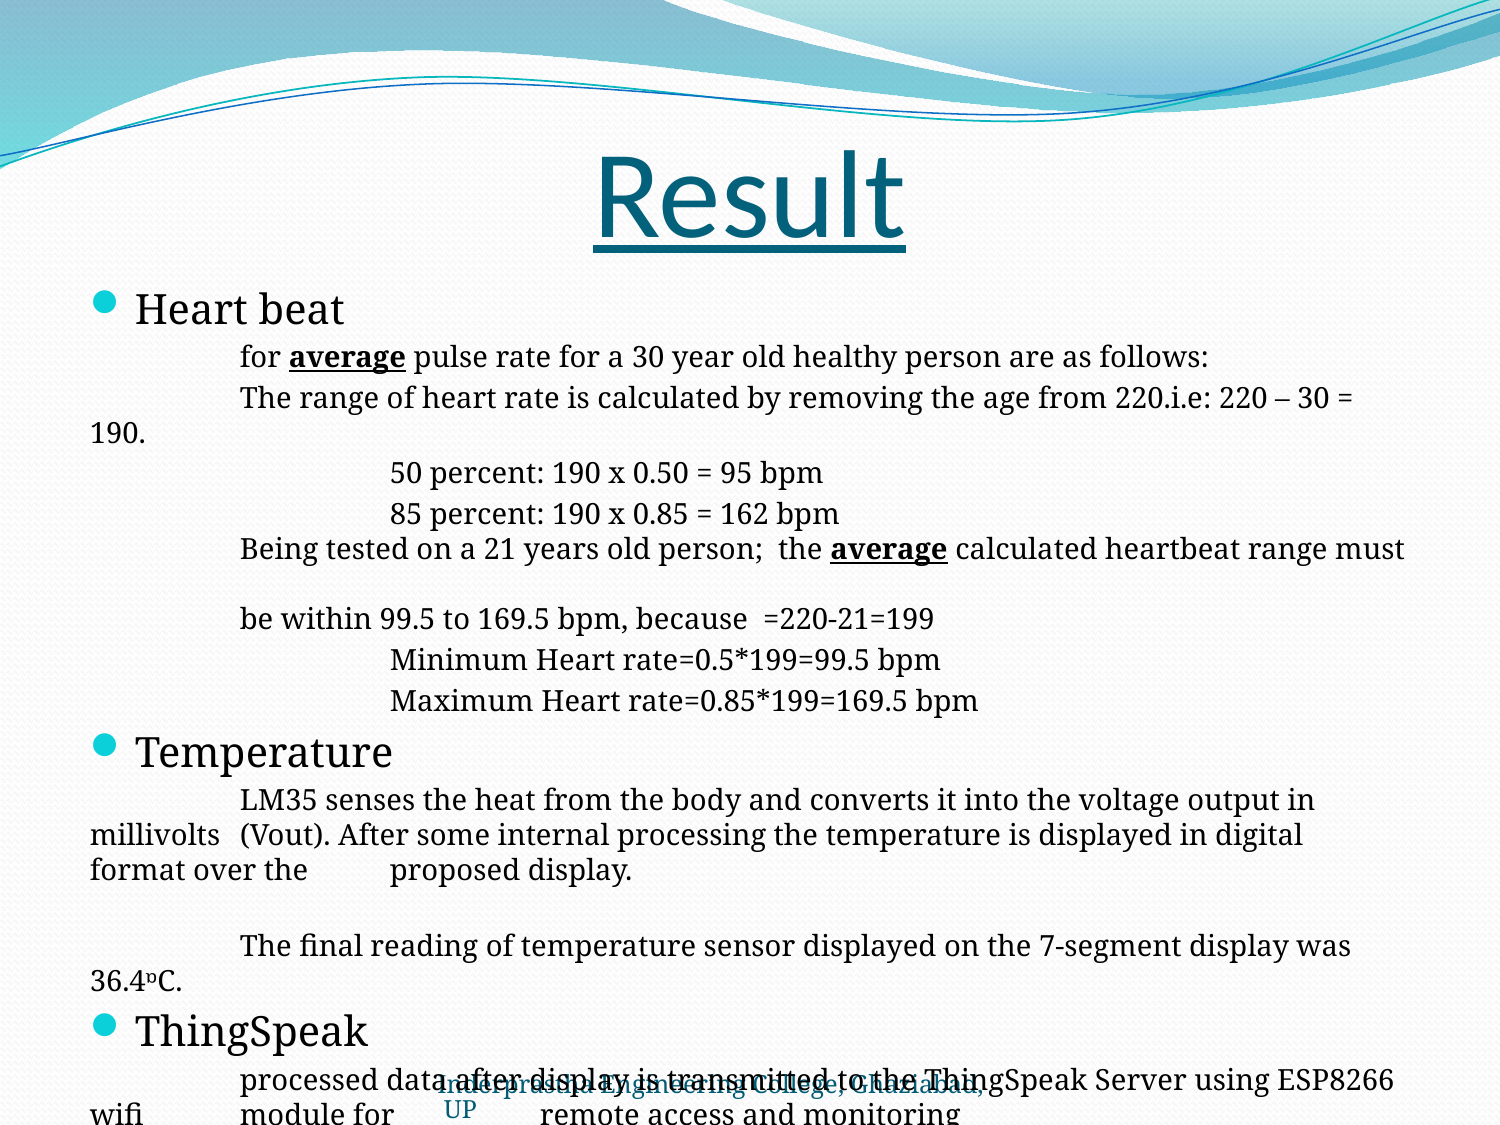

# Result
Heart beat
	for average pulse rate for a 30 year old healthy person are as follows:
	The range of heart rate is calculated by removing the age from 220.i.e: 220 – 30 = 190.
		50 percent: 190 x 0.50 = 95 bpm
		85 percent: 190 x 0.85 = 162 bpm
	Being tested on a 21 years old person;  the average calculated heartbeat range must
	be within 99.5 to 169.5 bpm, because  =220-21=199
		Minimum Heart rate=0.5*199=99.5 bpm
		Maximum Heart rate=0.85*199=169.5 bpm
Temperature
      	LM35 senses the heat from the body and converts it into the voltage output in  millivolts 	(Vout). After some internal processing the temperature is displayed in digital  format over the 	proposed display.
	The final reading of temperature sensor displayed on the 7-segment display was 36.4ᶛC.
ThingSpeak
	processed data after display is transmitted to the ThingSpeak Server using ESP8266 wifi 	module for 	remote access and monitoring

Inderprastha Engineering College, Ghaziabad, UP